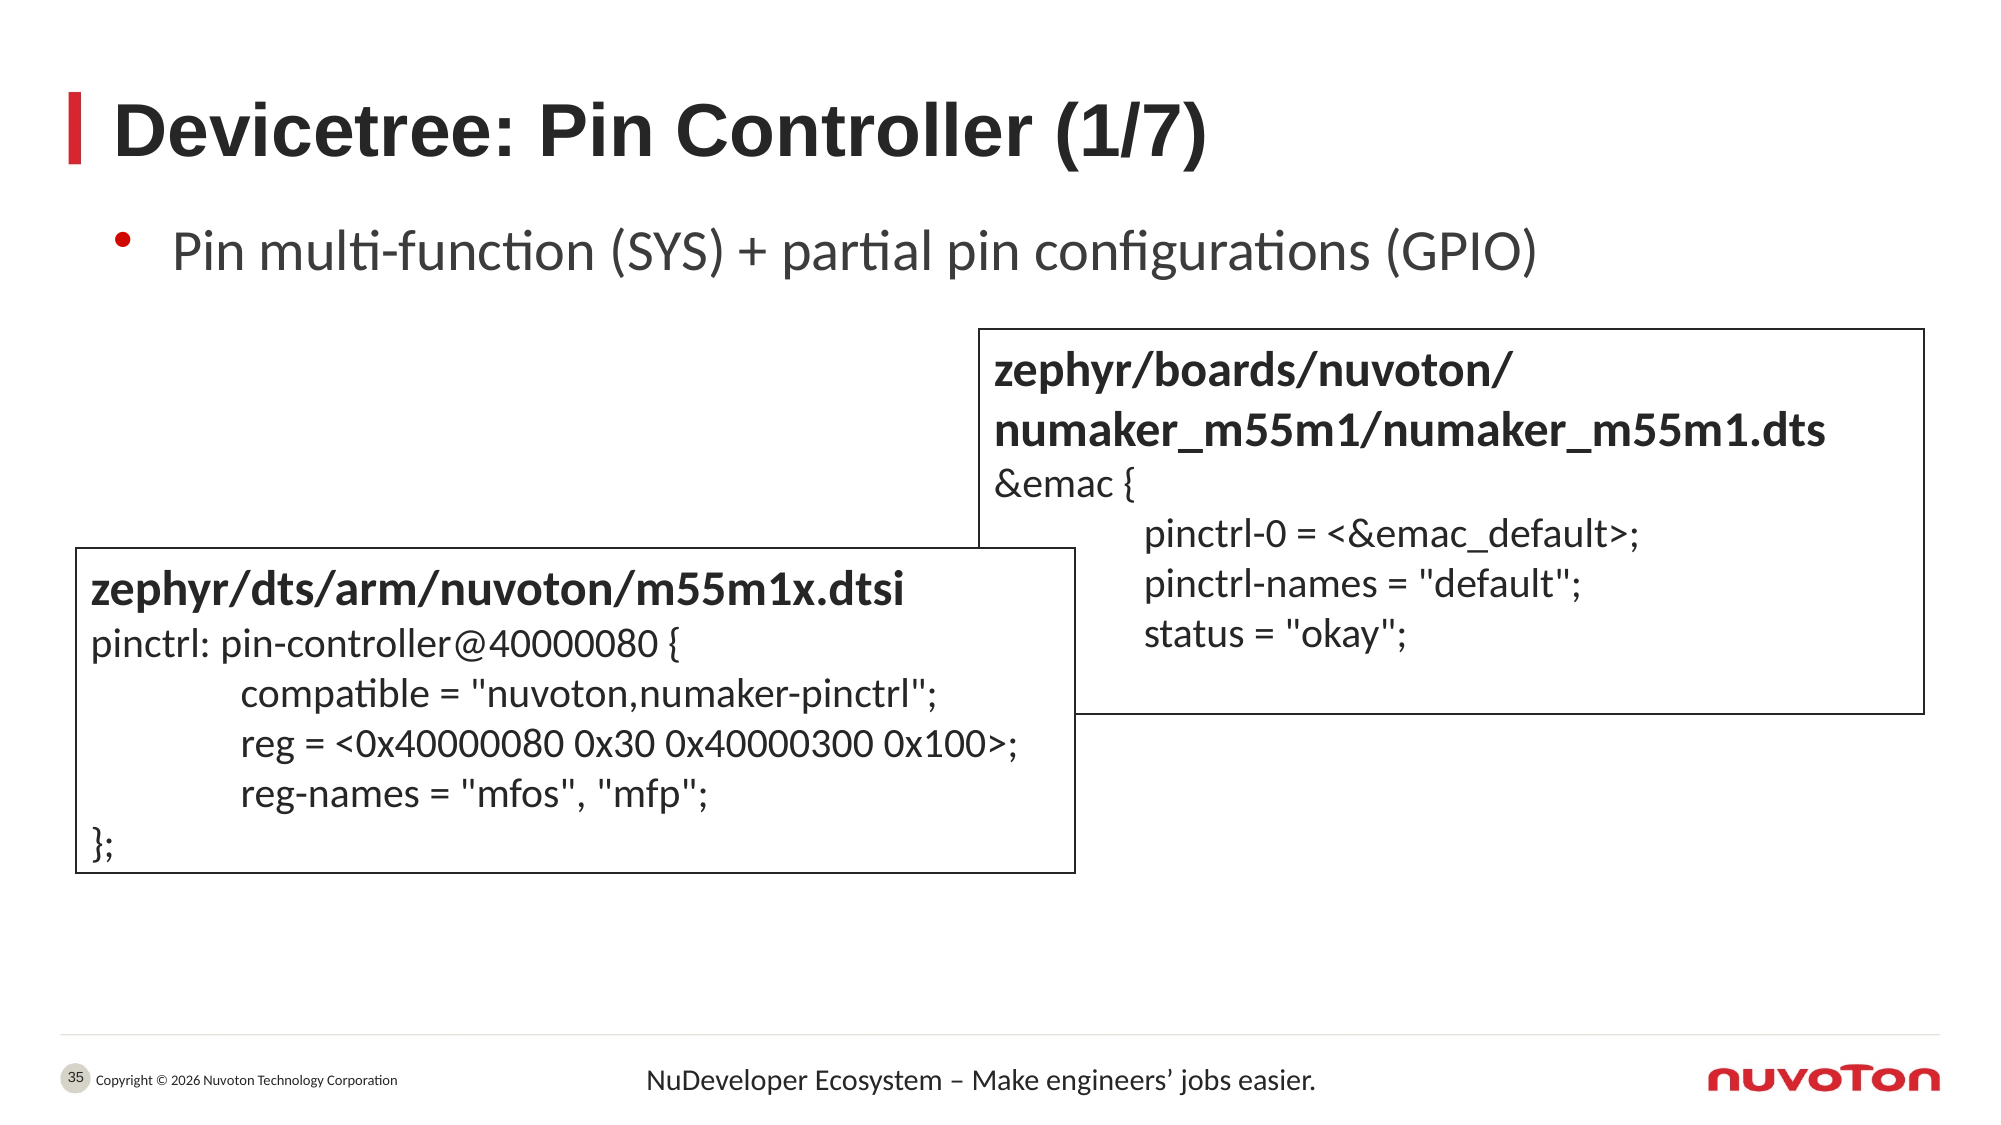

# Devicetree: Pin Controller (1/7)
Pin multi-function (SYS) + partial pin configurations (GPIO)
zephyr/boards/nuvoton/numaker_m55m1/numaker_m55m1.dts
&emac {
	pinctrl-0 = <&emac_default>;
	pinctrl-names = "default";
	status = "okay";
};
zephyr/dts/arm/nuvoton/m55m1x.dtsi
pinctrl: pin-controller@40000080 {
	compatible = "nuvoton,numaker-pinctrl";
	reg = <0x40000080 0x30 0x40000300 0x100>;
	reg-names = "mfos", "mfp";
};
35